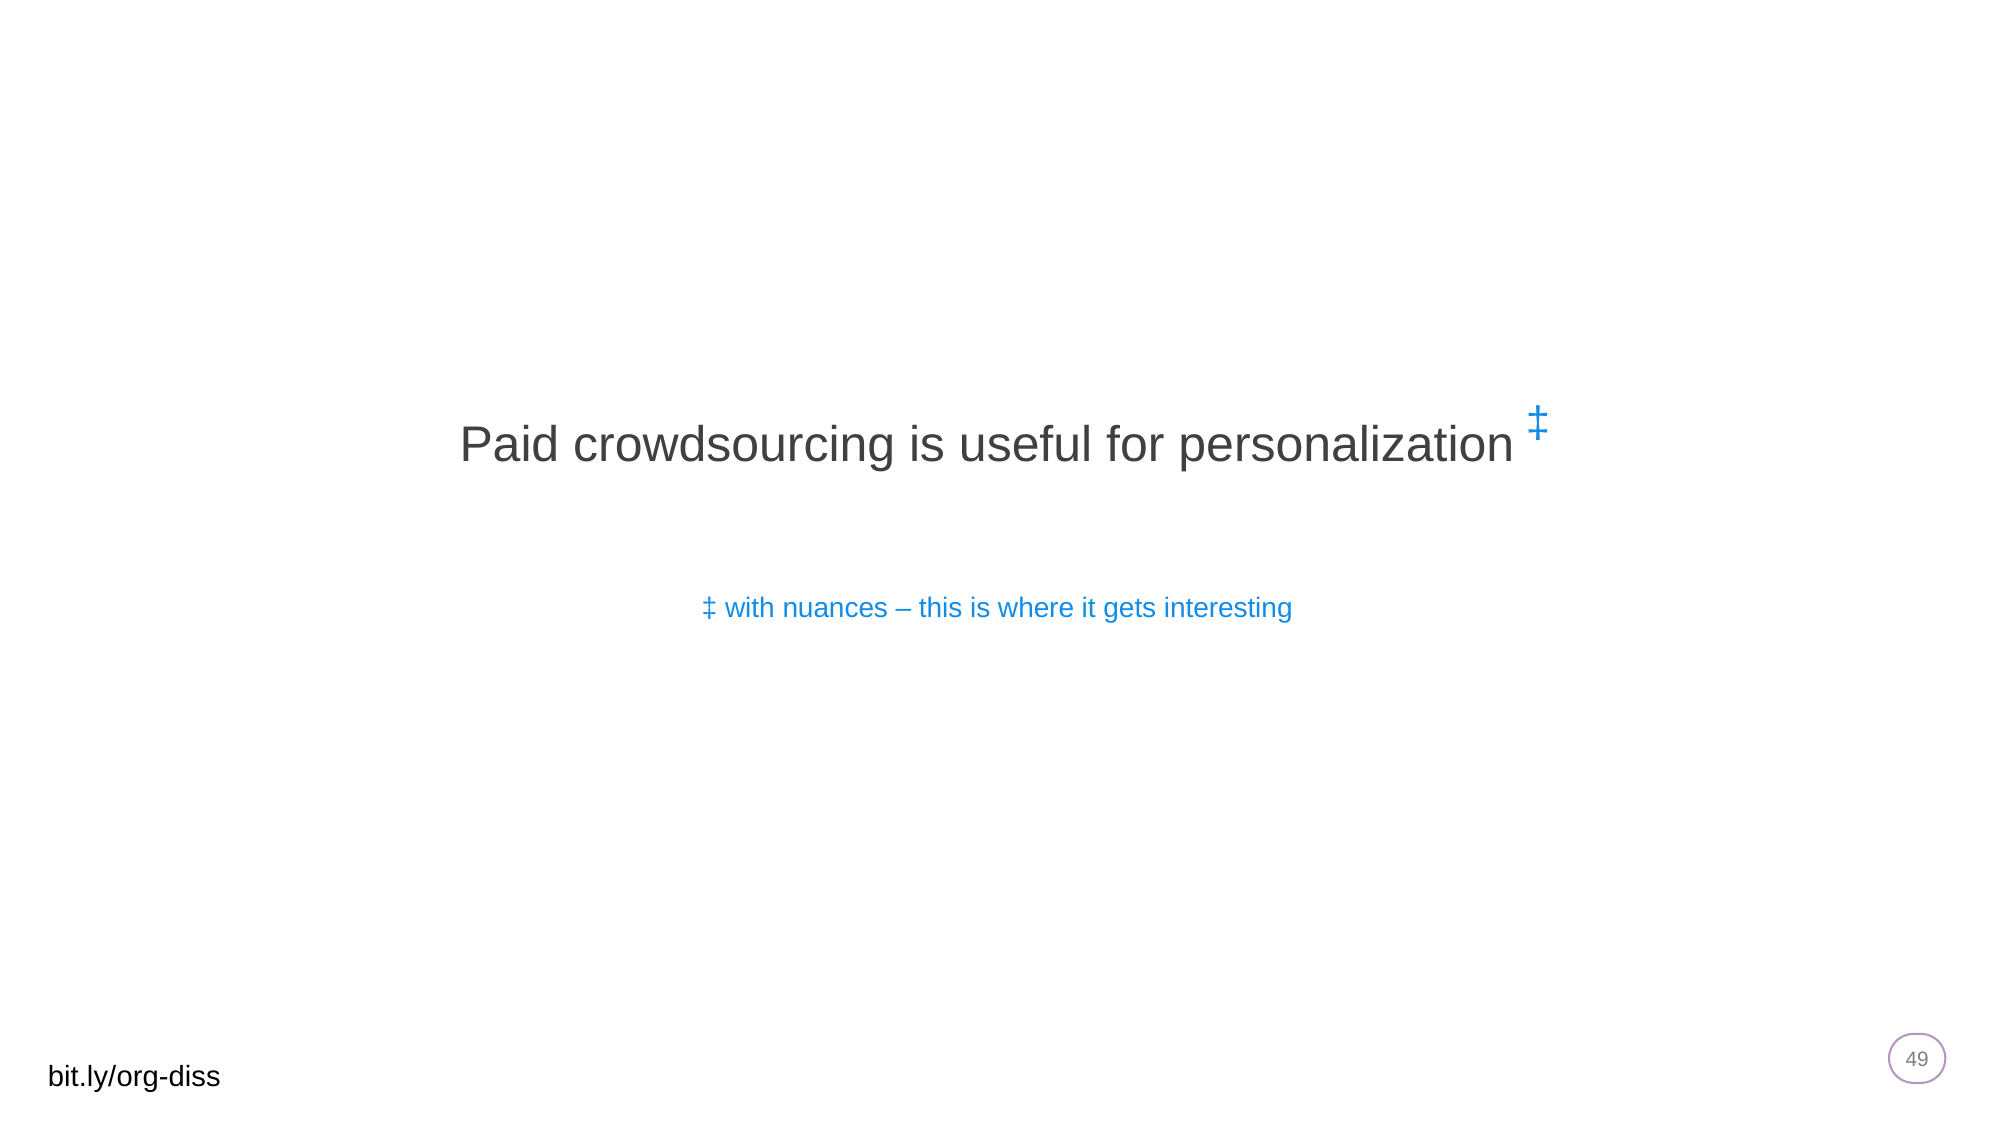

‡
Paid crowdsourcing is useful for personalization
‡ with nuances – this is where it gets interesting
49